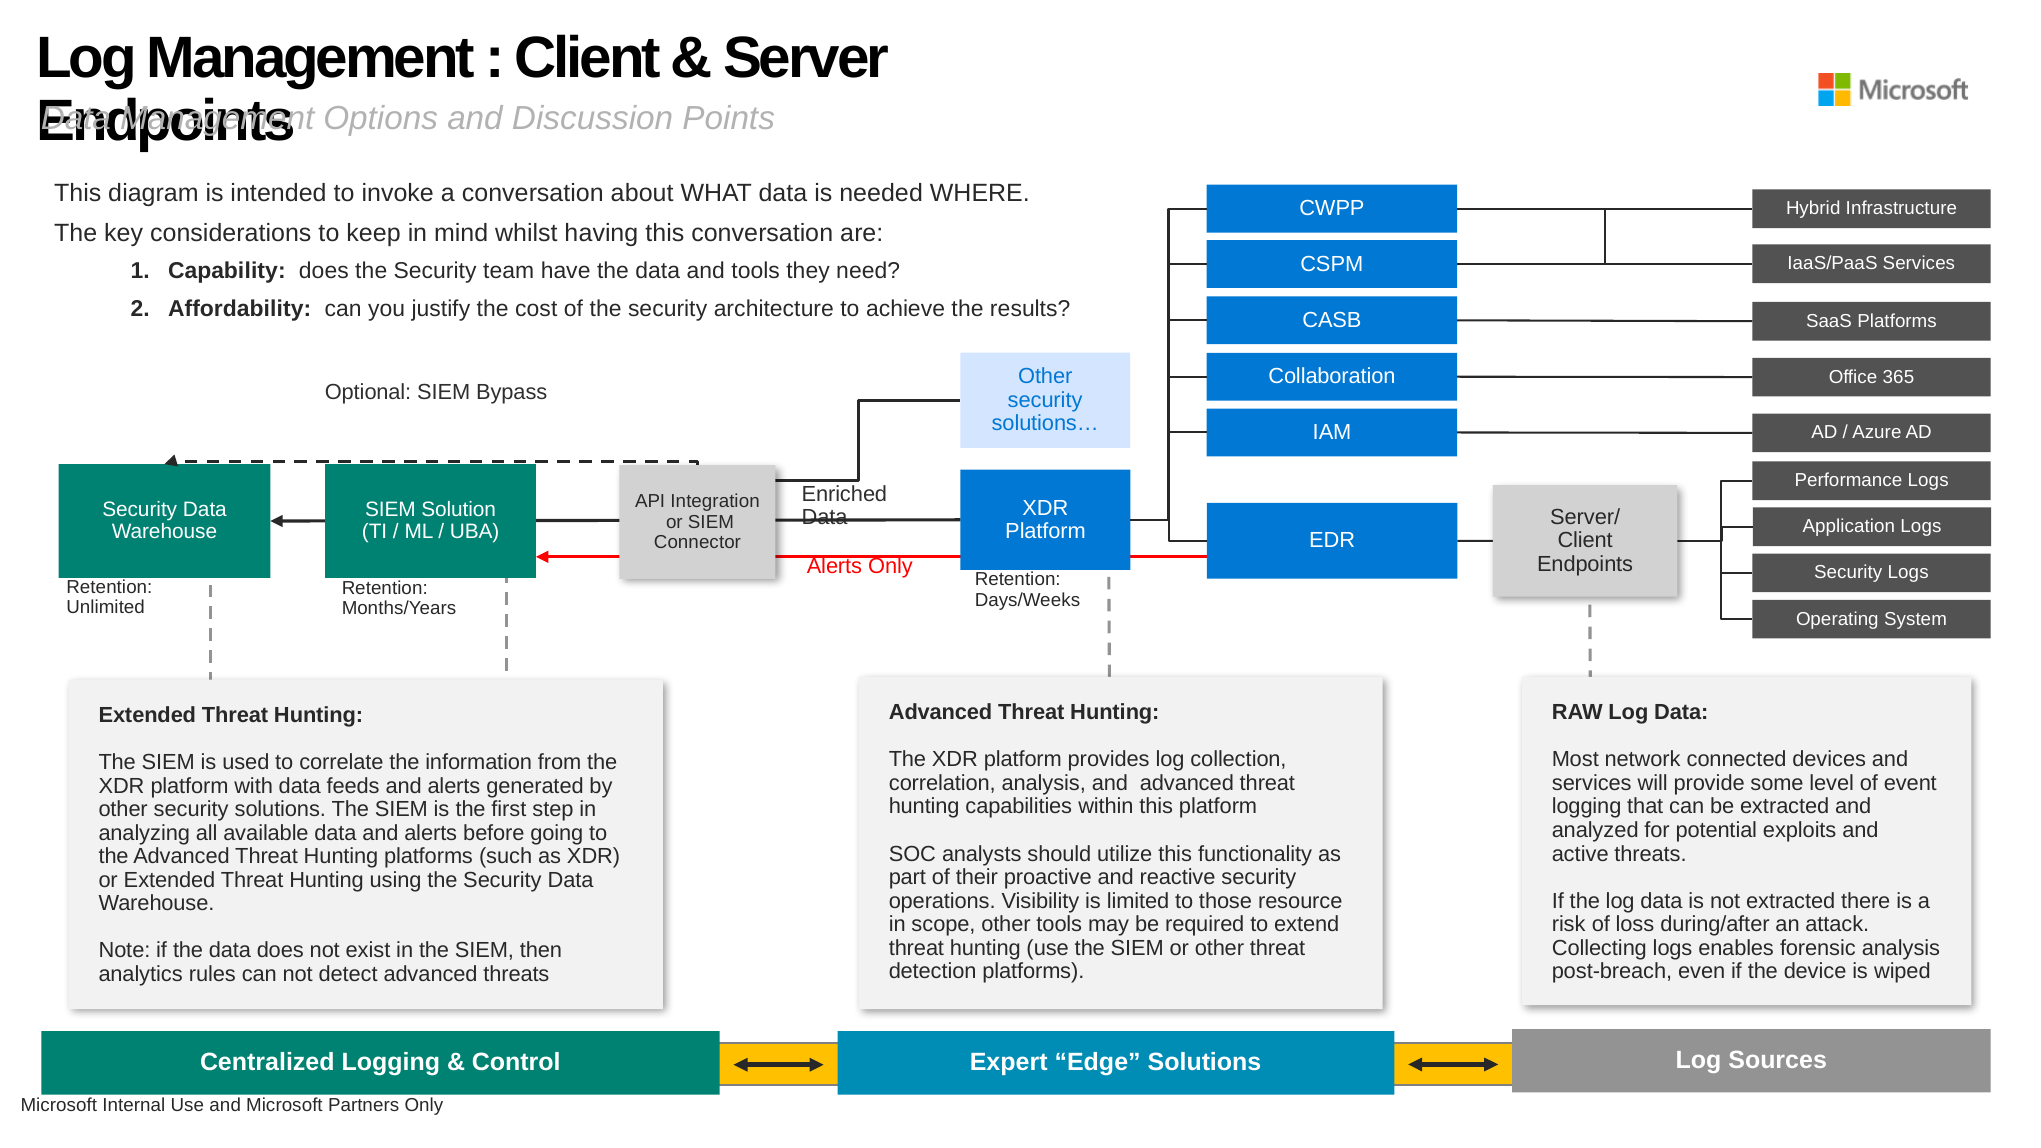

# Log Management : Client & Server Endpoints
Data Management Options and Discussion Points
This diagram is intended to invoke a conversation about WHAT data is needed WHERE.
The key considerations to keep in mind whilst having this conversation are:
Capability:  does the Security team have the data and tools they need?
Affordability:  can you justify the cost of the security architecture to achieve the results?
CWPP
Hybrid Infrastructure
CSPM
IaaS/PaaS Services
CASB
SaaS Platforms
Other security solutions…
Collaboration
Office 365
Optional: SIEM Bypass
IAM
AD / Azure AD
Enriched Data
Performance Logs
Security Data Warehouse
SIEM Solution
(TI / ML / UBA)
API Integration
 or SIEM Connector
XDR Platform
Server/Client Endpoints
EDR
Application Logs
Alerts Only
Retention:
Days/Weeks
Security Logs
Retention:
Unlimited
Retention:
Months/Years
Operating System
RAW Log Data:

Most network connected devices and services will provide some level of event logging that can be extracted and analyzed for potential exploits and active threats.

If the log data is not extracted there is a risk of loss during/after an attack. Collecting logs enables forensic analysis post-breach, even if the device is wiped
Advanced Threat Hunting:

The XDR platform provides log collection, correlation, analysis, and  advanced threat hunting capabilities within this platform

SOC analysts should utilize this functionality as part of their proactive and reactive security operations. Visibility is limited to those resource in scope, other tools may be required to extend threat hunting (use the SIEM or other threat detection platforms).

Extended Threat Hunting:

The SIEM is used to correlate the information from the XDR platform with data feeds and alerts generated by other security solutions. The SIEM is the first step in analyzing all available data and alerts before going to the Advanced Threat Hunting platforms (such as XDR) or Extended Threat Hunting using the Security Data Warehouse.

Note: if the data does not exist in the SIEM, then analytics rules can not detect advanced threats
Log Sources
Centralized Logging & Control
Expert “Edge” Solutions